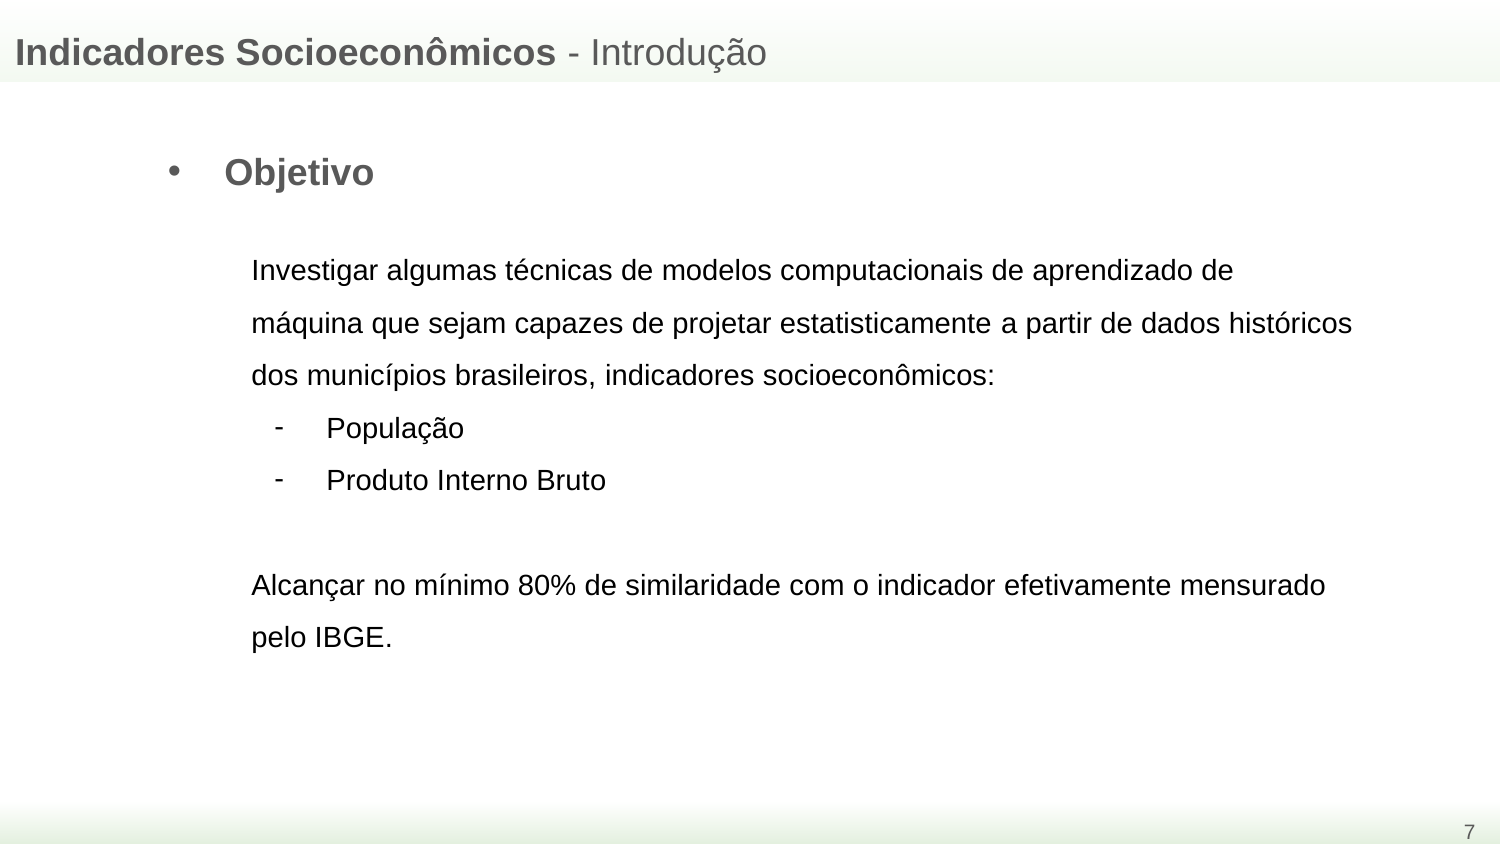

Indicadores Socioeconômicos - Introdução
Objetivo
Investigar algumas técnicas de modelos computacionais de aprendizado de máquina que sejam capazes de projetar estatisticamente a partir de dados históricos dos municípios brasileiros, indicadores socioeconômicos:
População
Produto Interno Bruto

Alcançar no mínimo 80% de similaridade com o indicador efetivamente mensurado pelo IBGE.
7